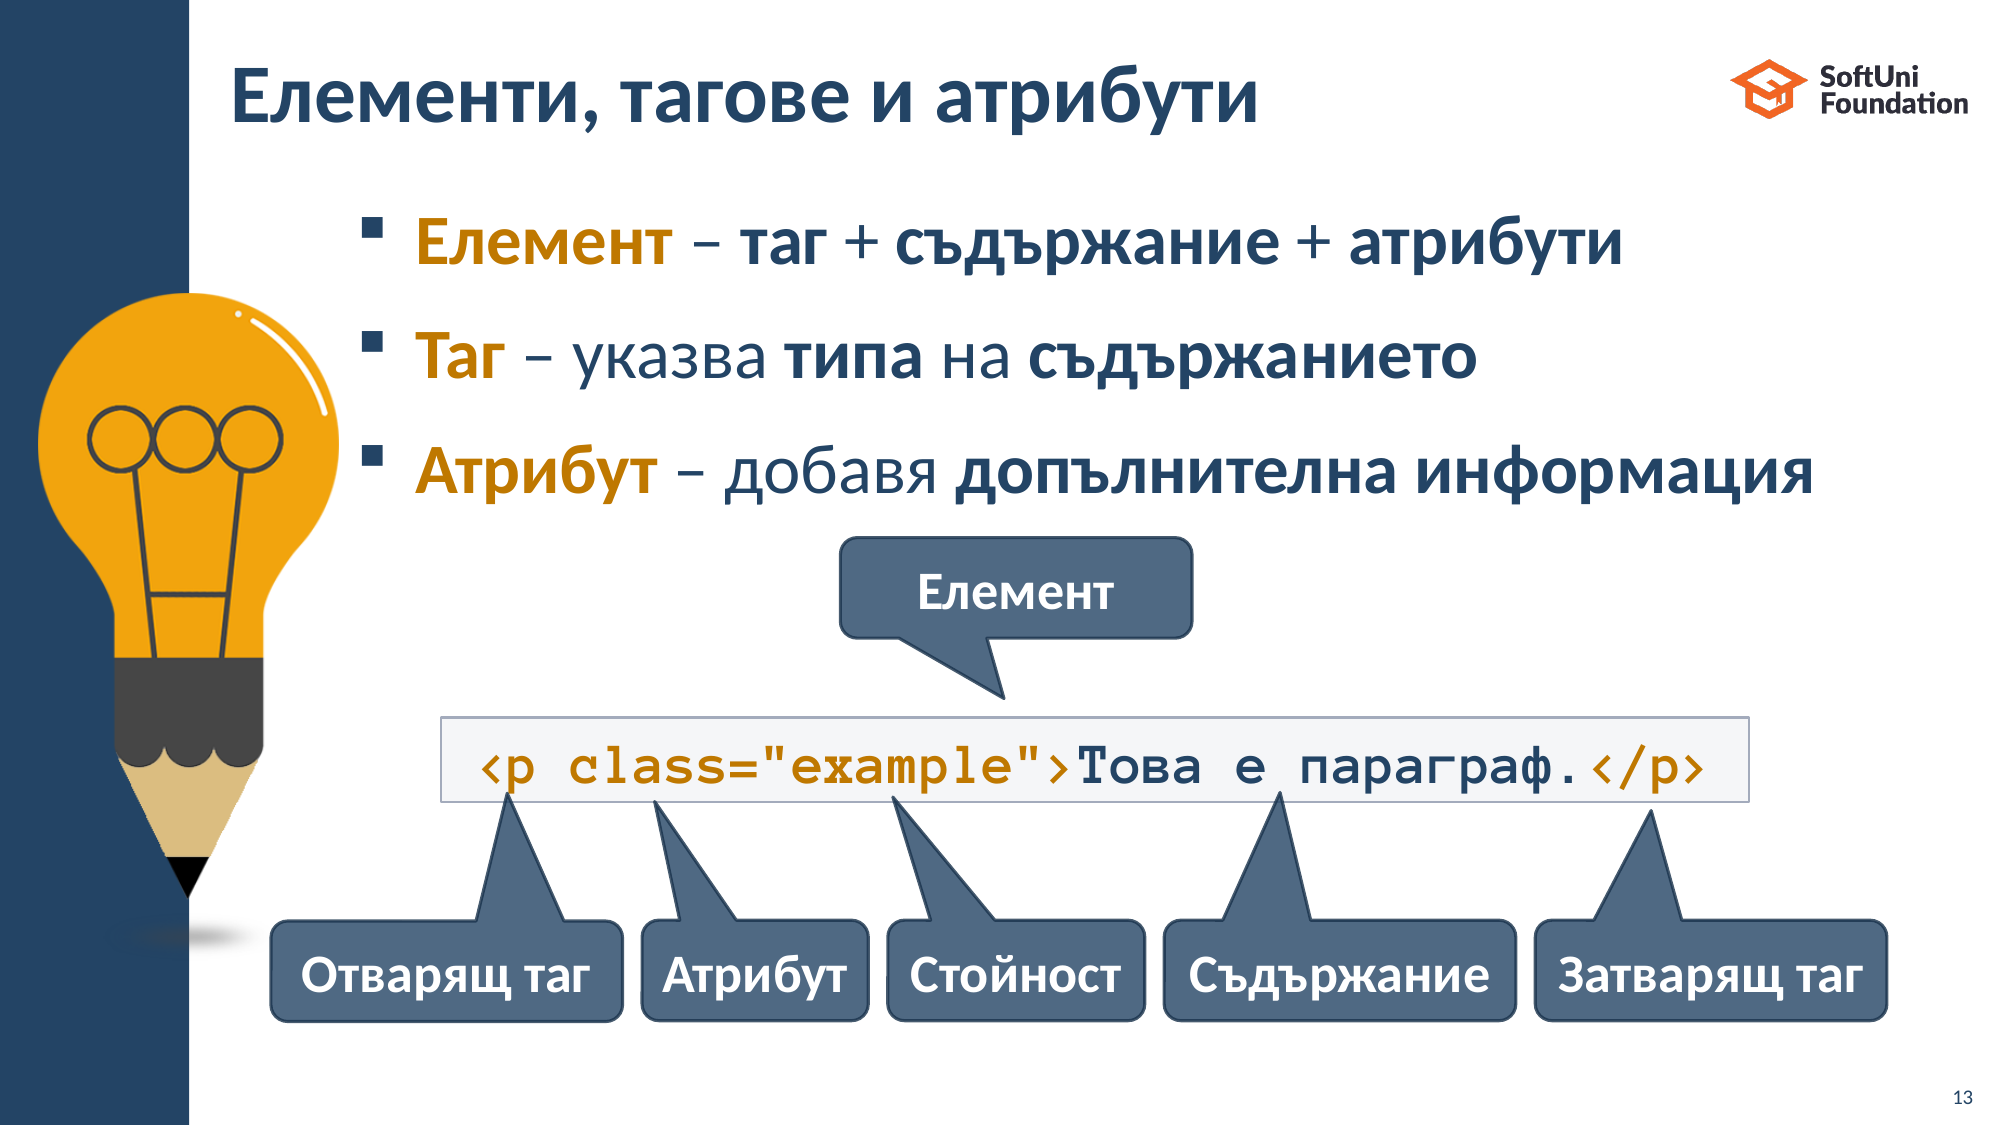

# Елементи, тагове и атрибути
Елемент – таг + съдържание + атрибути
Таг – указва типа на съдържанието
Атрибут – добавя допълнителна информация
Елемент
<p class="example">Това е параграф.</p>
Съдържание
Затварящ таг
Атрибут
Стойност
Отварящ таг
13